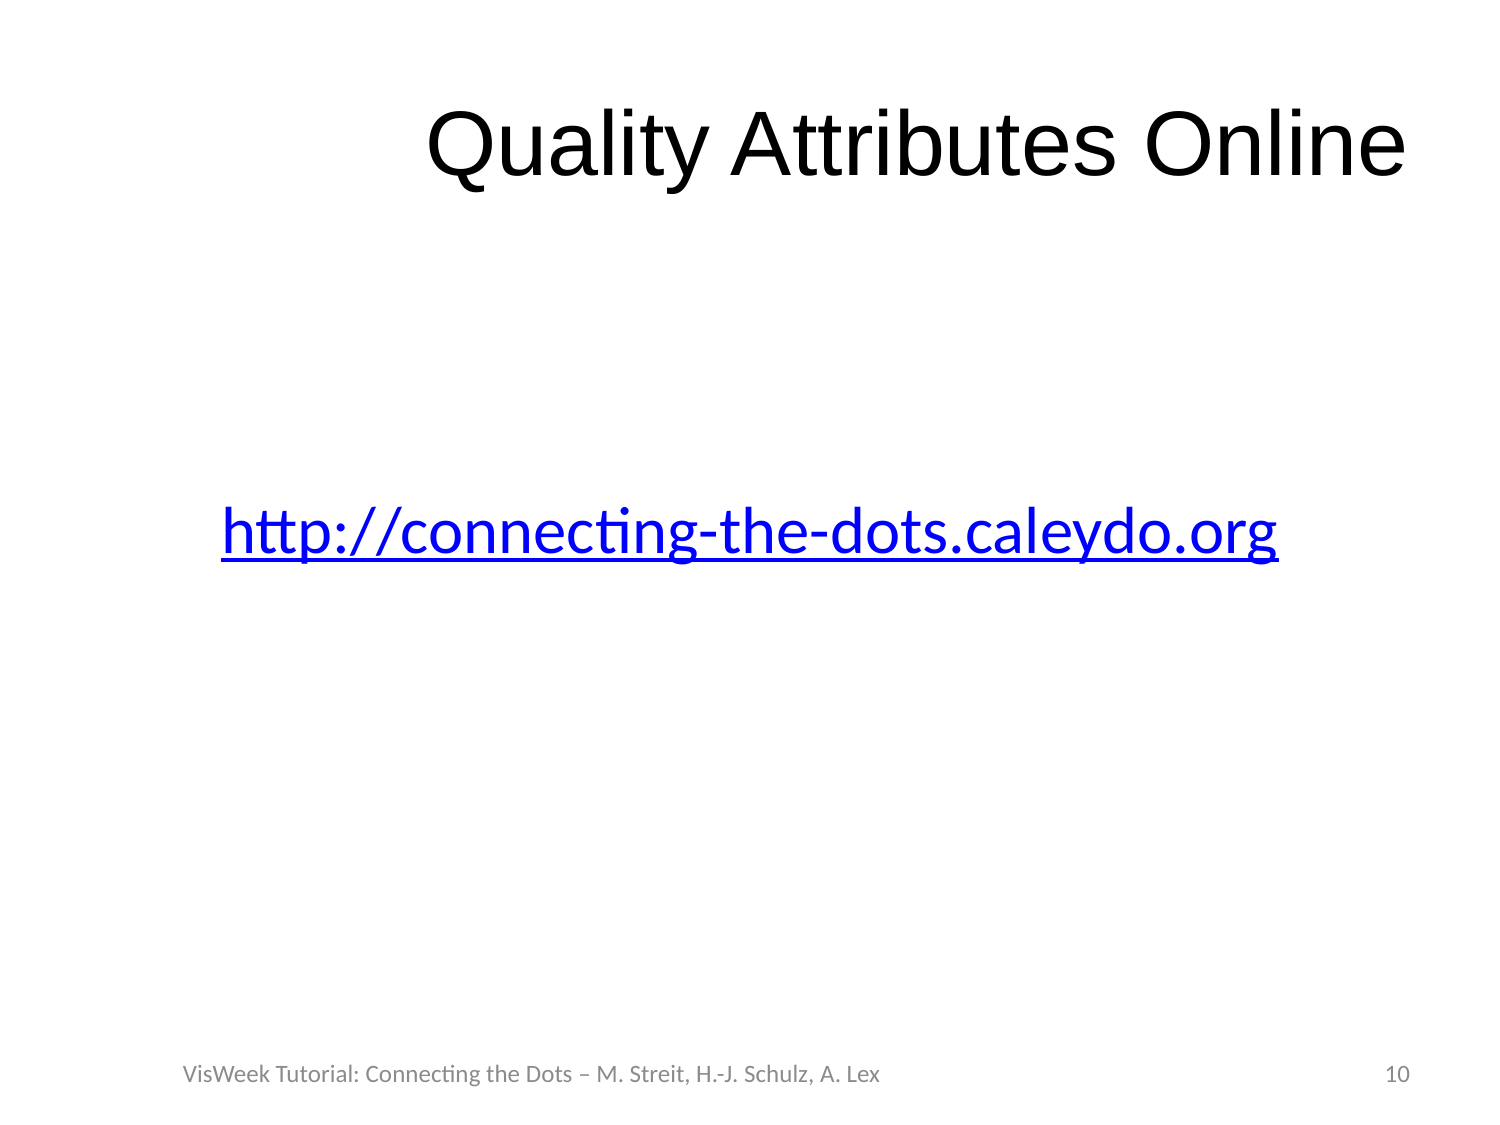

# Quality Attributes Online
http://connecting-the-dots.caleydo.org
VisWeek Tutorial: Connecting the Dots – M. Streit, H.-J. Schulz, A. Lex
10